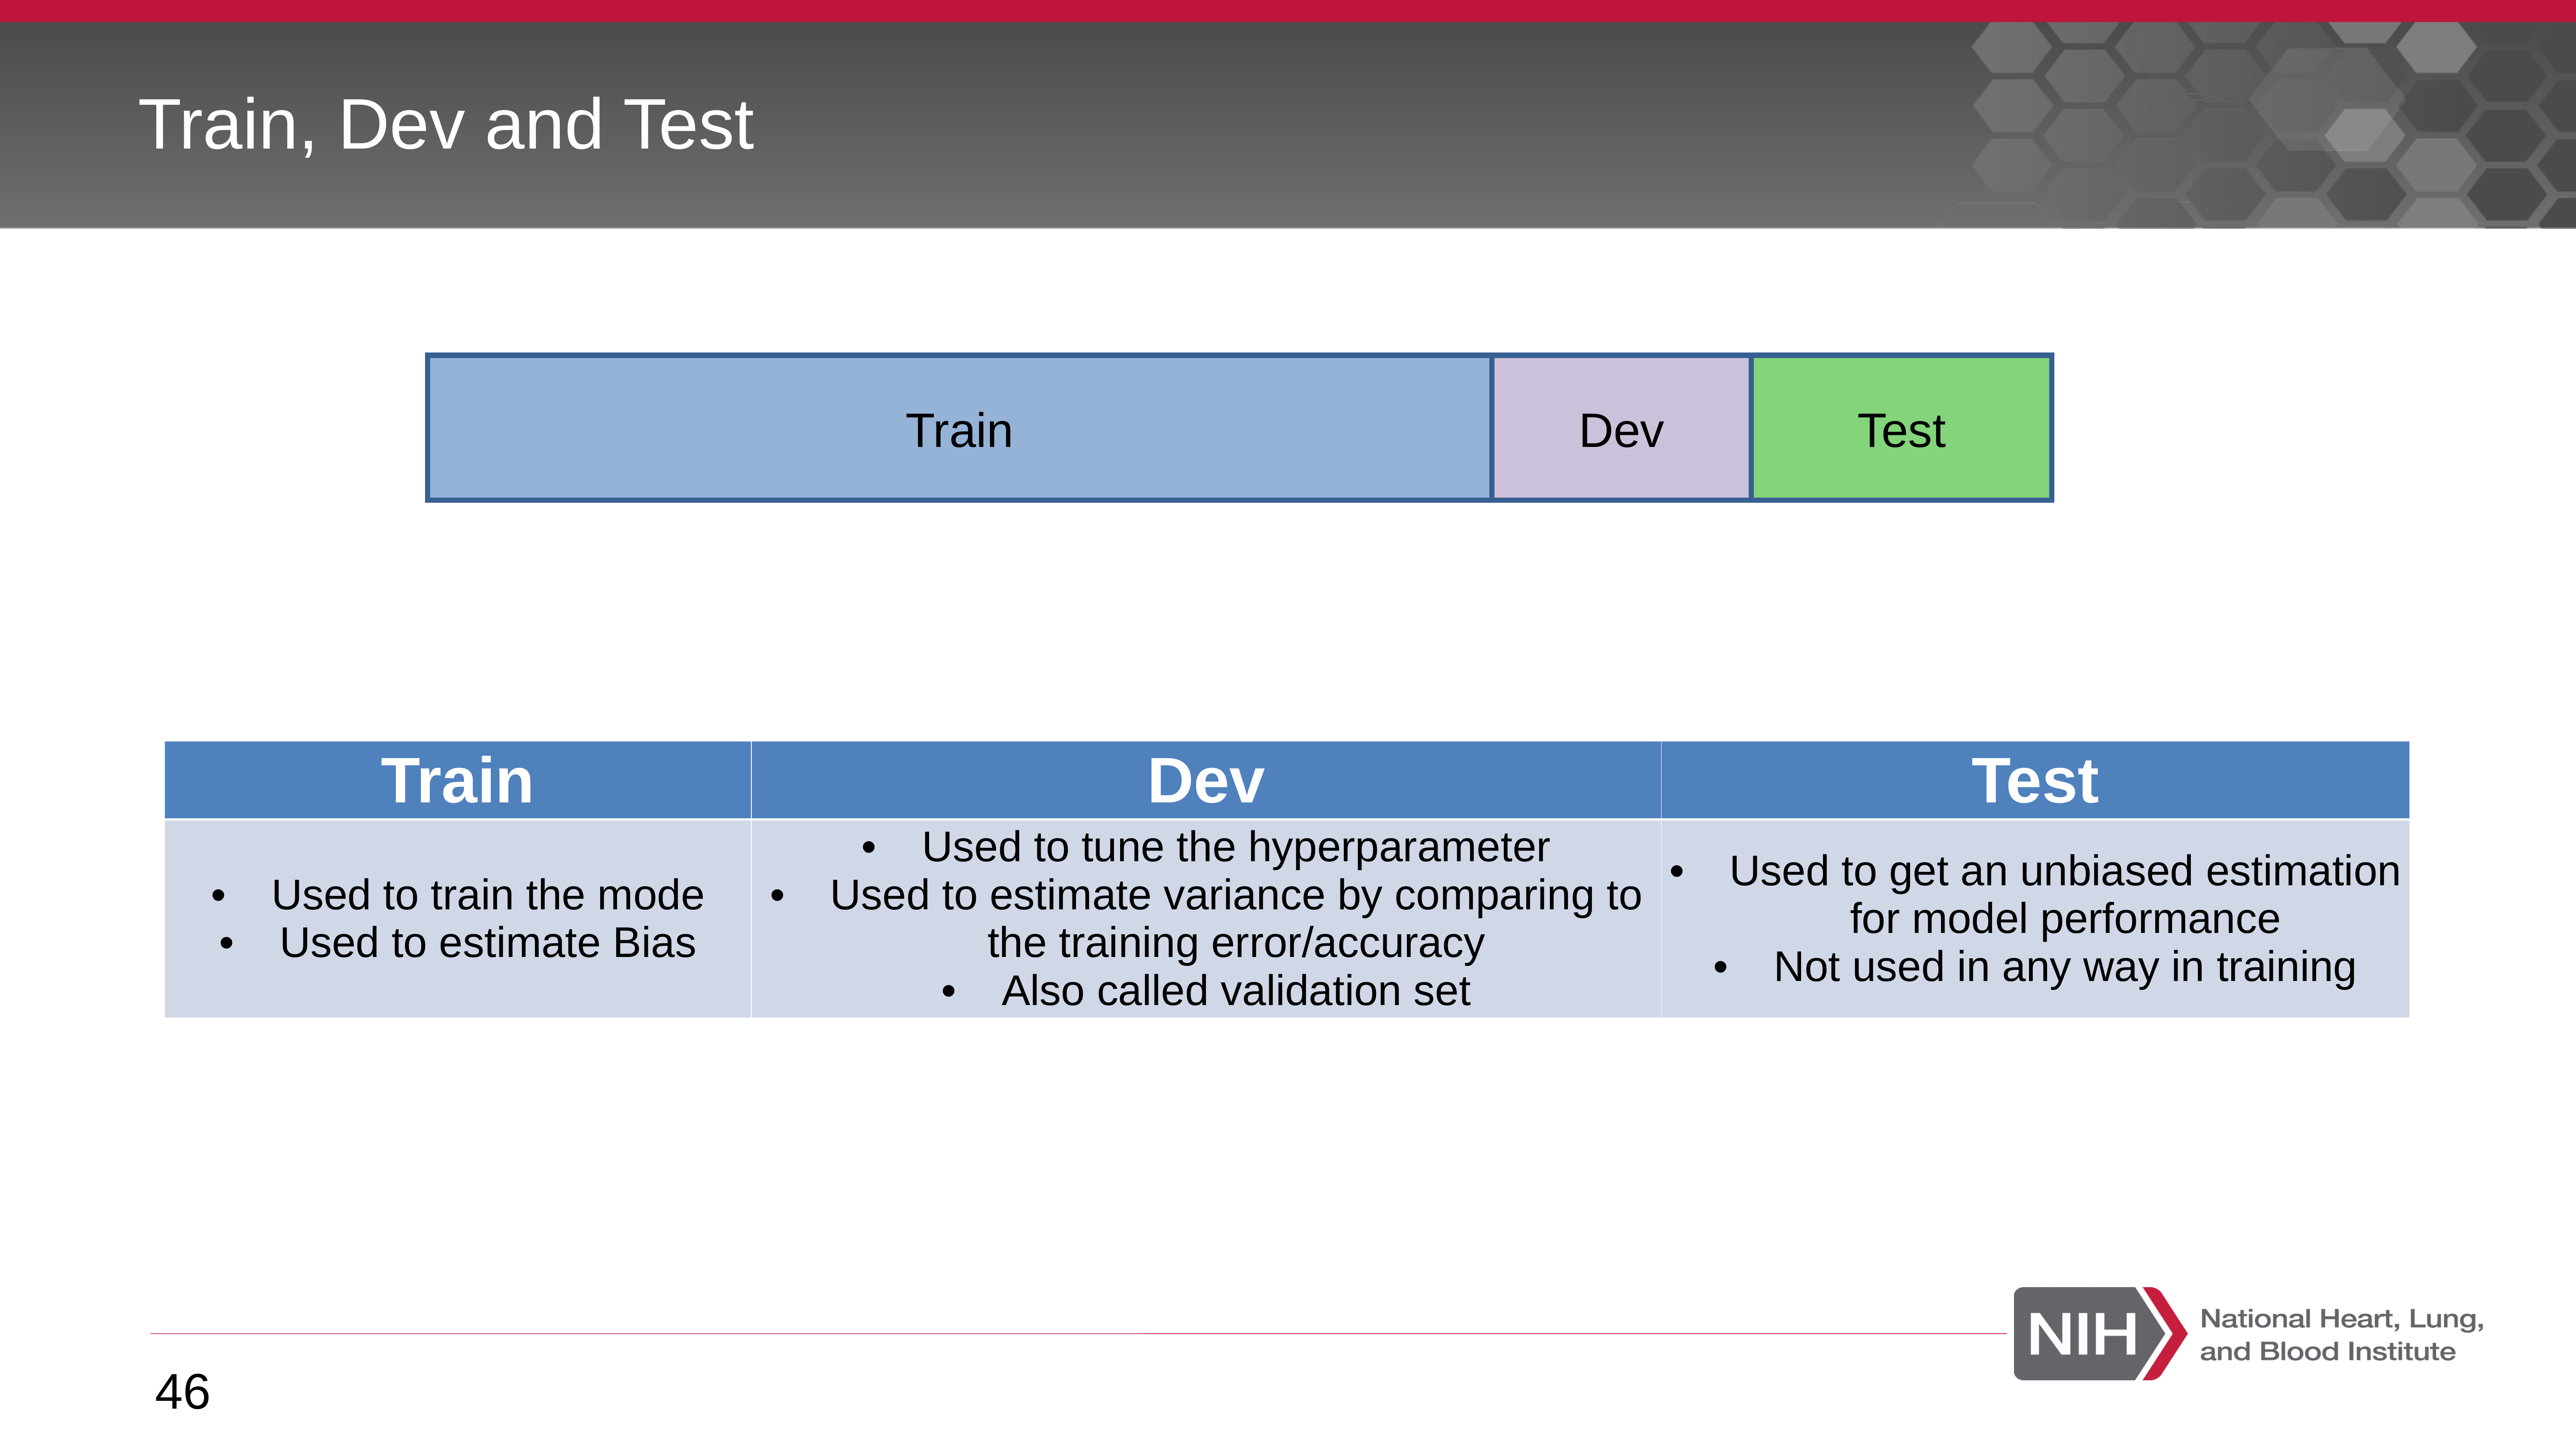

# Train, Dev and Test
Train
Dev
Test
| Train | Dev | Test |
| --- | --- | --- |
| Used to train the mode Used to estimate Bias | Used to tune the hyperparameter Used to estimate variance by comparing to the training error/accuracy Also called validation set | Used to get an unbiased estimation for model performance Not used in any way in training |
46